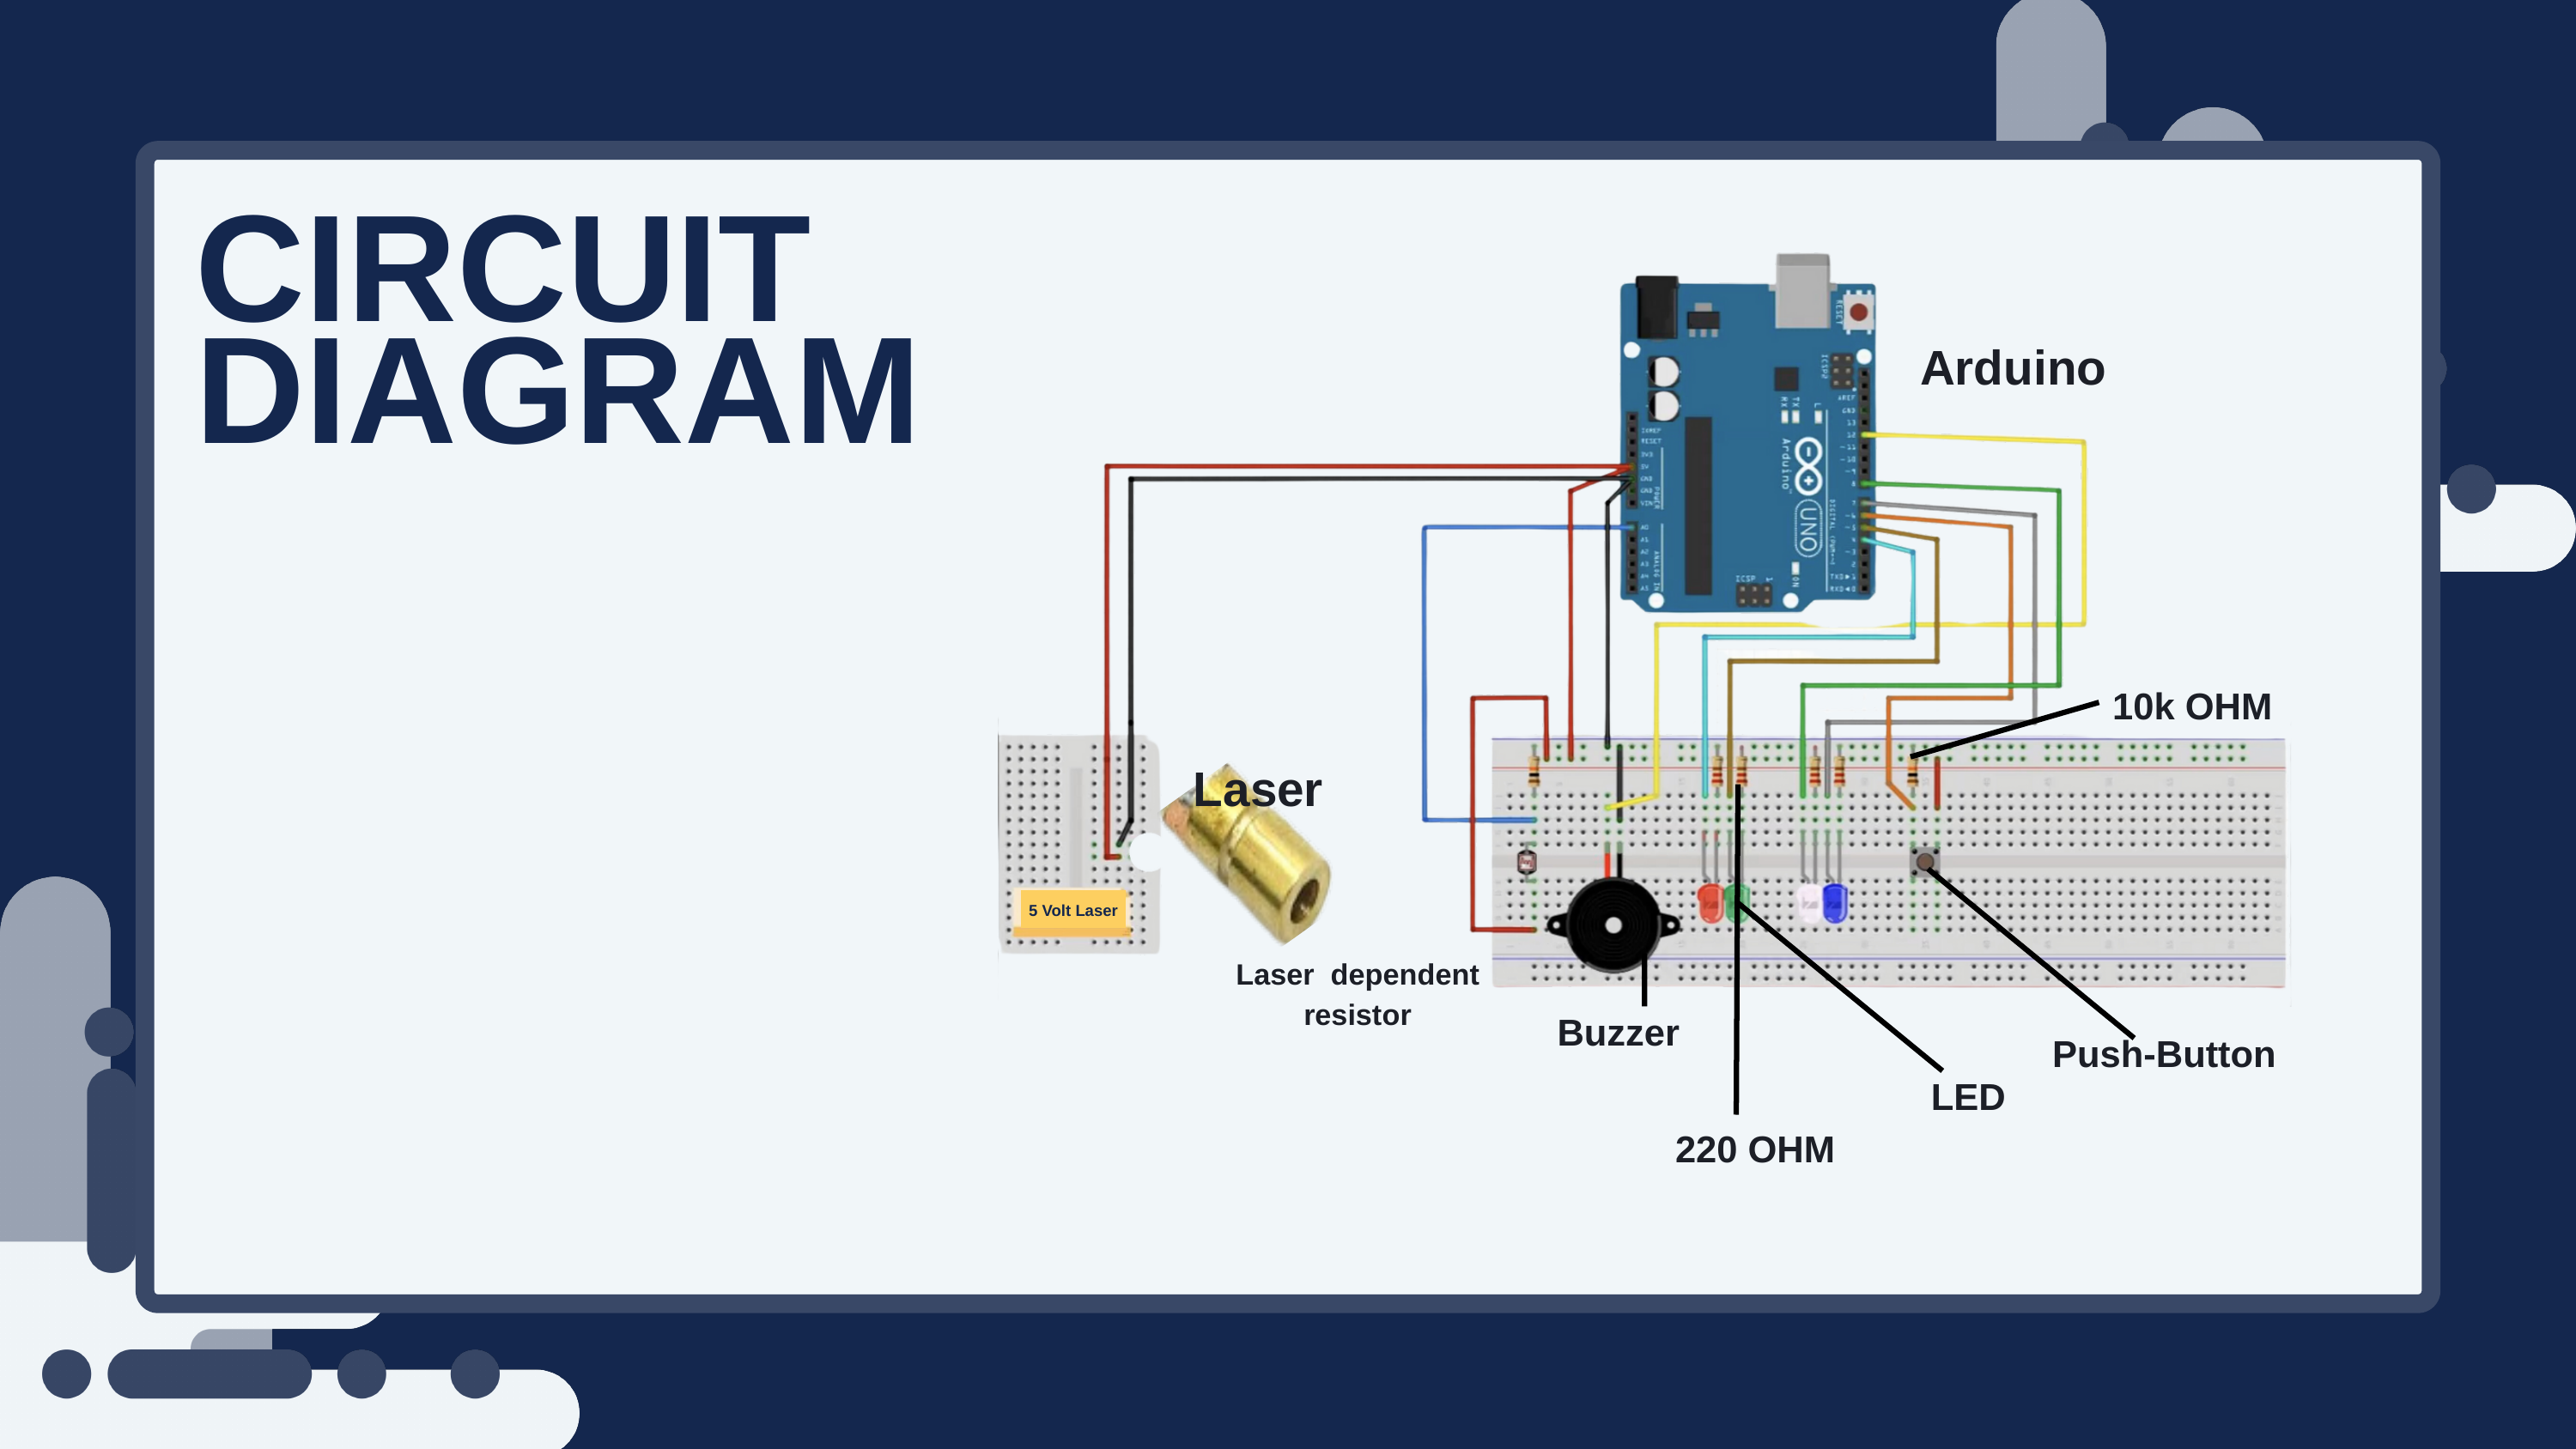

CIRCUIT DIAGRAM

5 Volt Laser
Arduino
10k OHM

Laser

Laser  dependent resistor

Buzzer
Push-Button
LED
220 OHM